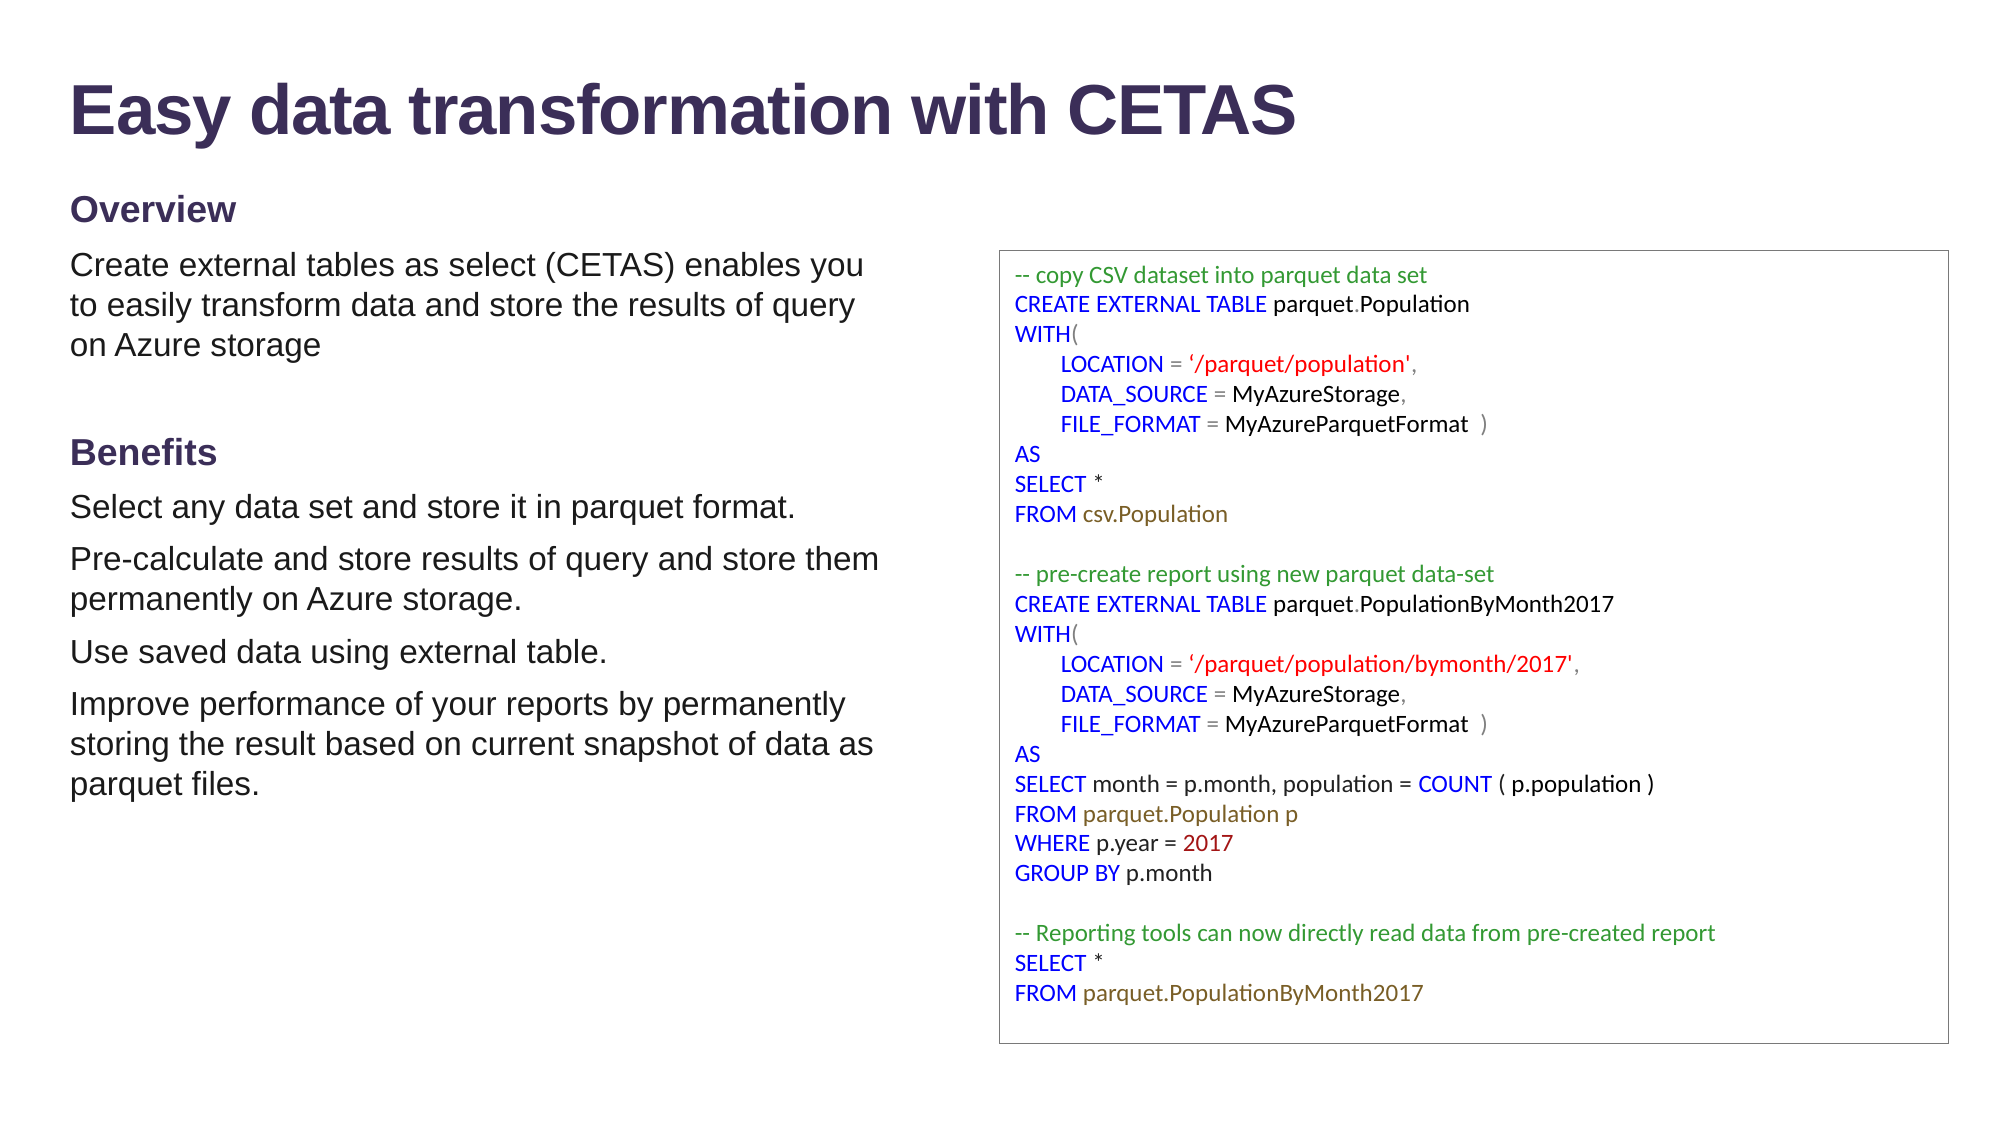

# Easy data transformation with CETAS
Overview
Create external tables as select (CETAS) enables you to easily transform data and store the results of query on Azure storage

Benefits
Select any data set and store it in parquet format.
Pre-calculate and store results of query and store them permanently on Azure storage.
Use saved data using external table.
Improve performance of your reports by permanently storing the result based on current snapshot of data as parquet files.
-- copy CSV dataset into parquet data set
CREATE EXTERNAL TABLE parquet.Population
WITH(
        LOCATION = ‘/parquet/population',
        DATA_SOURCE = MyAzureStorage,
        FILE_FORMAT = MyAzureParquetFormat  )
AS
SELECT *
FROM csv.Population

-- pre-create report using new parquet data-set
CREATE EXTERNAL TABLE parquet.PopulationByMonth2017
WITH(
        LOCATION = ‘/parquet/population/bymonth/2017',
        DATA_SOURCE = MyAzureStorage,
        FILE_FORMAT = MyAzureParquetFormat  )
AS
SELECT month = p.month, population = COUNT ( p.population )
FROM parquet.Population p
WHERE p.year = 2017
GROUP BY p.month

-- Reporting tools can now directly read data from pre-created report
SELECT *
FROM parquet.PopulationByMonth2017